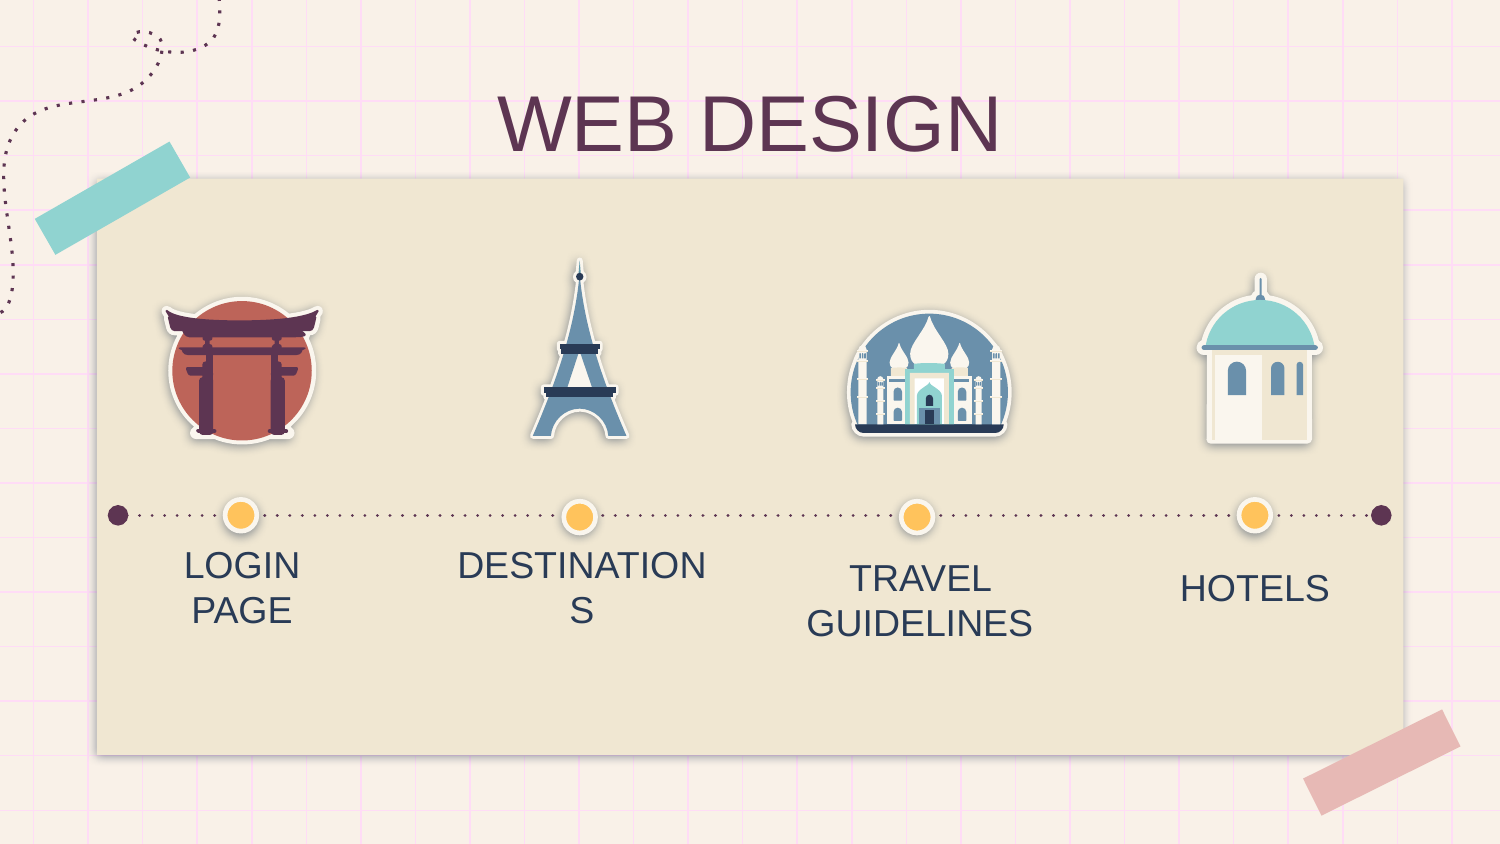

# WEB DESIGN

LOGIN PAGE
DESTINATIONS
HOTELS
TRAVEL GUIDELINES